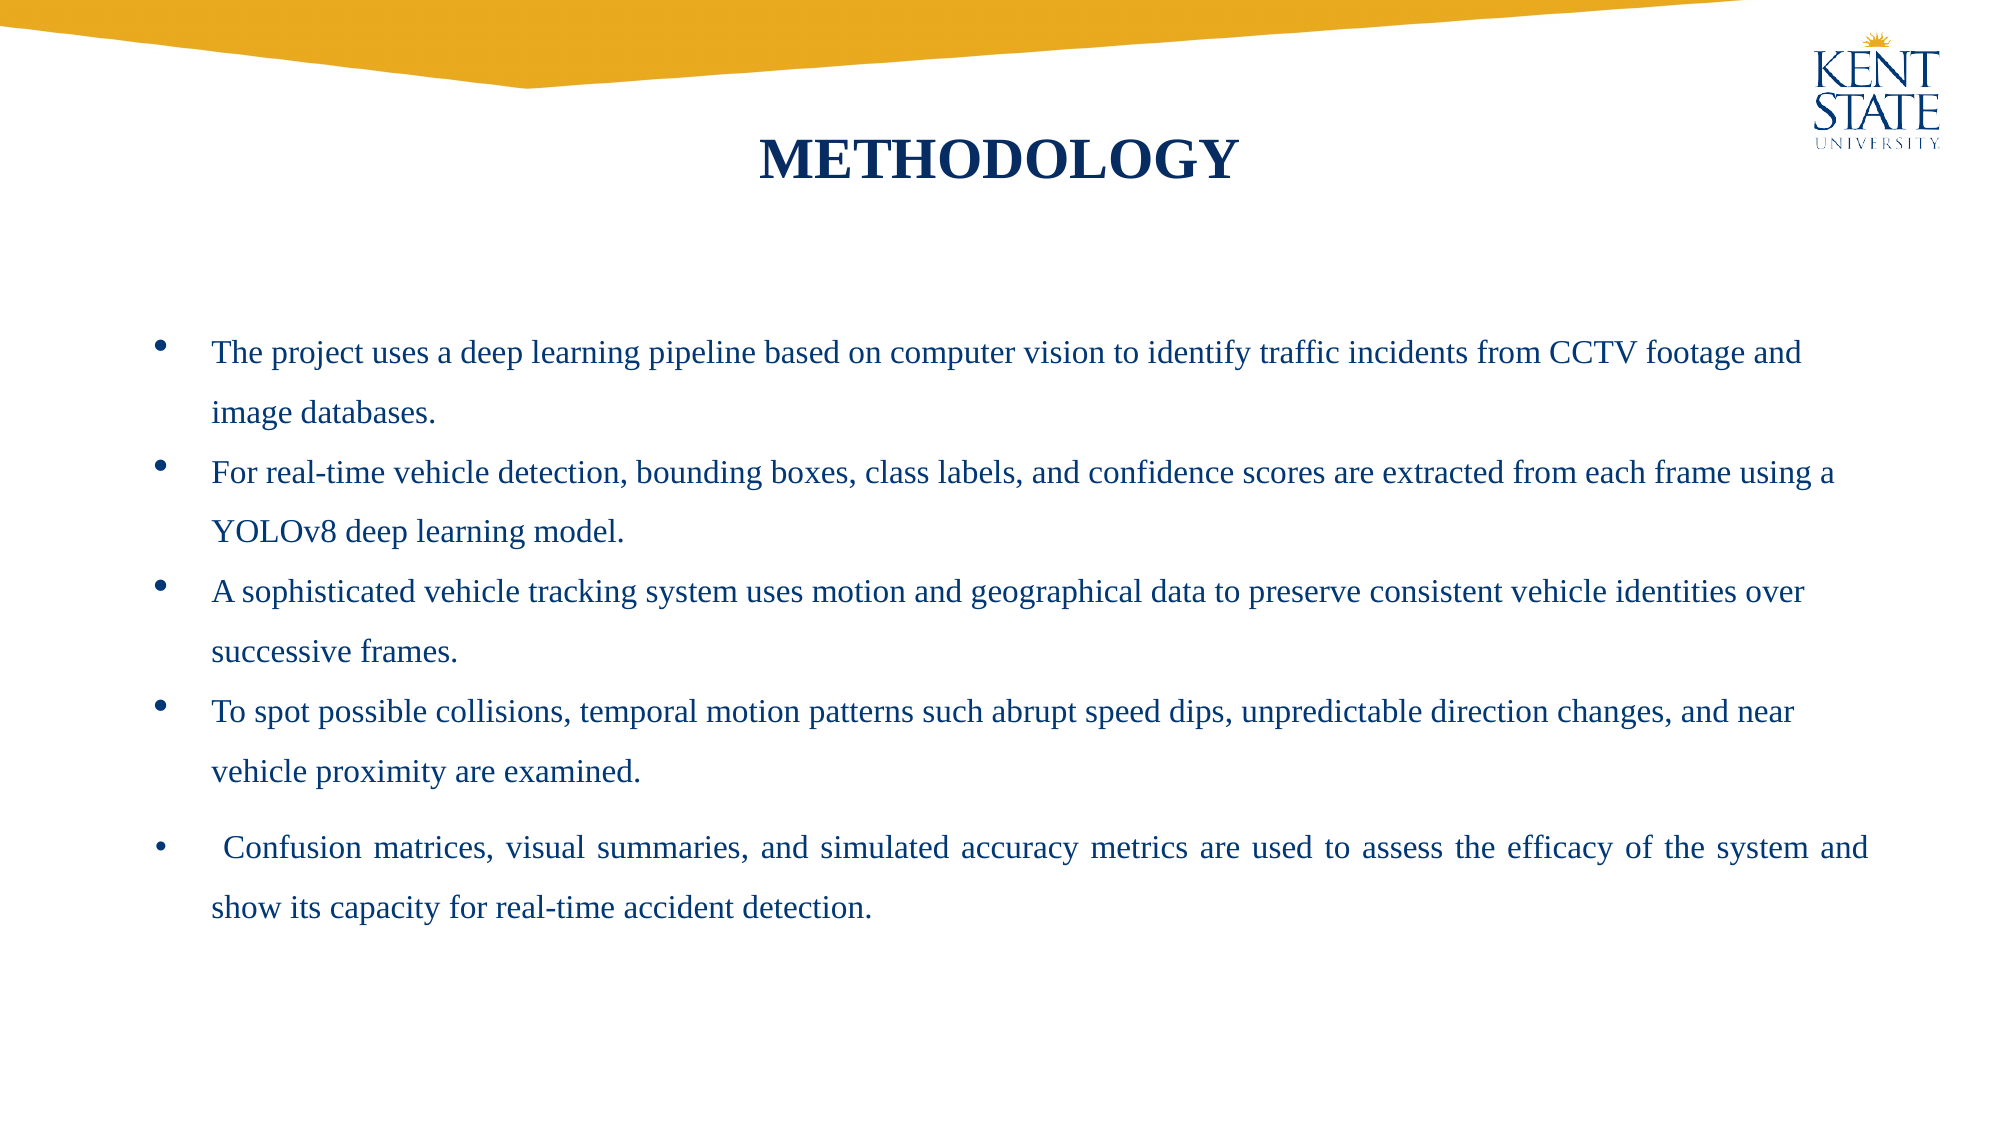

# METHODOLOGY
The project uses a deep learning pipeline based on computer vision to identify traffic incidents from CCTV footage and image databases.
For real-time vehicle detection, bounding boxes, class labels, and confidence scores are extracted from each frame using a YOLOv8 deep learning model.
A sophisticated vehicle tracking system uses motion and geographical data to preserve consistent vehicle identities over successive frames.
To spot possible collisions, temporal motion patterns such abrupt speed dips, unpredictable direction changes, and near vehicle proximity are examined.
 Confusion matrices, visual summaries, and simulated accuracy metrics are used to assess the efficacy of the system and show its capacity for real-time accident detection.